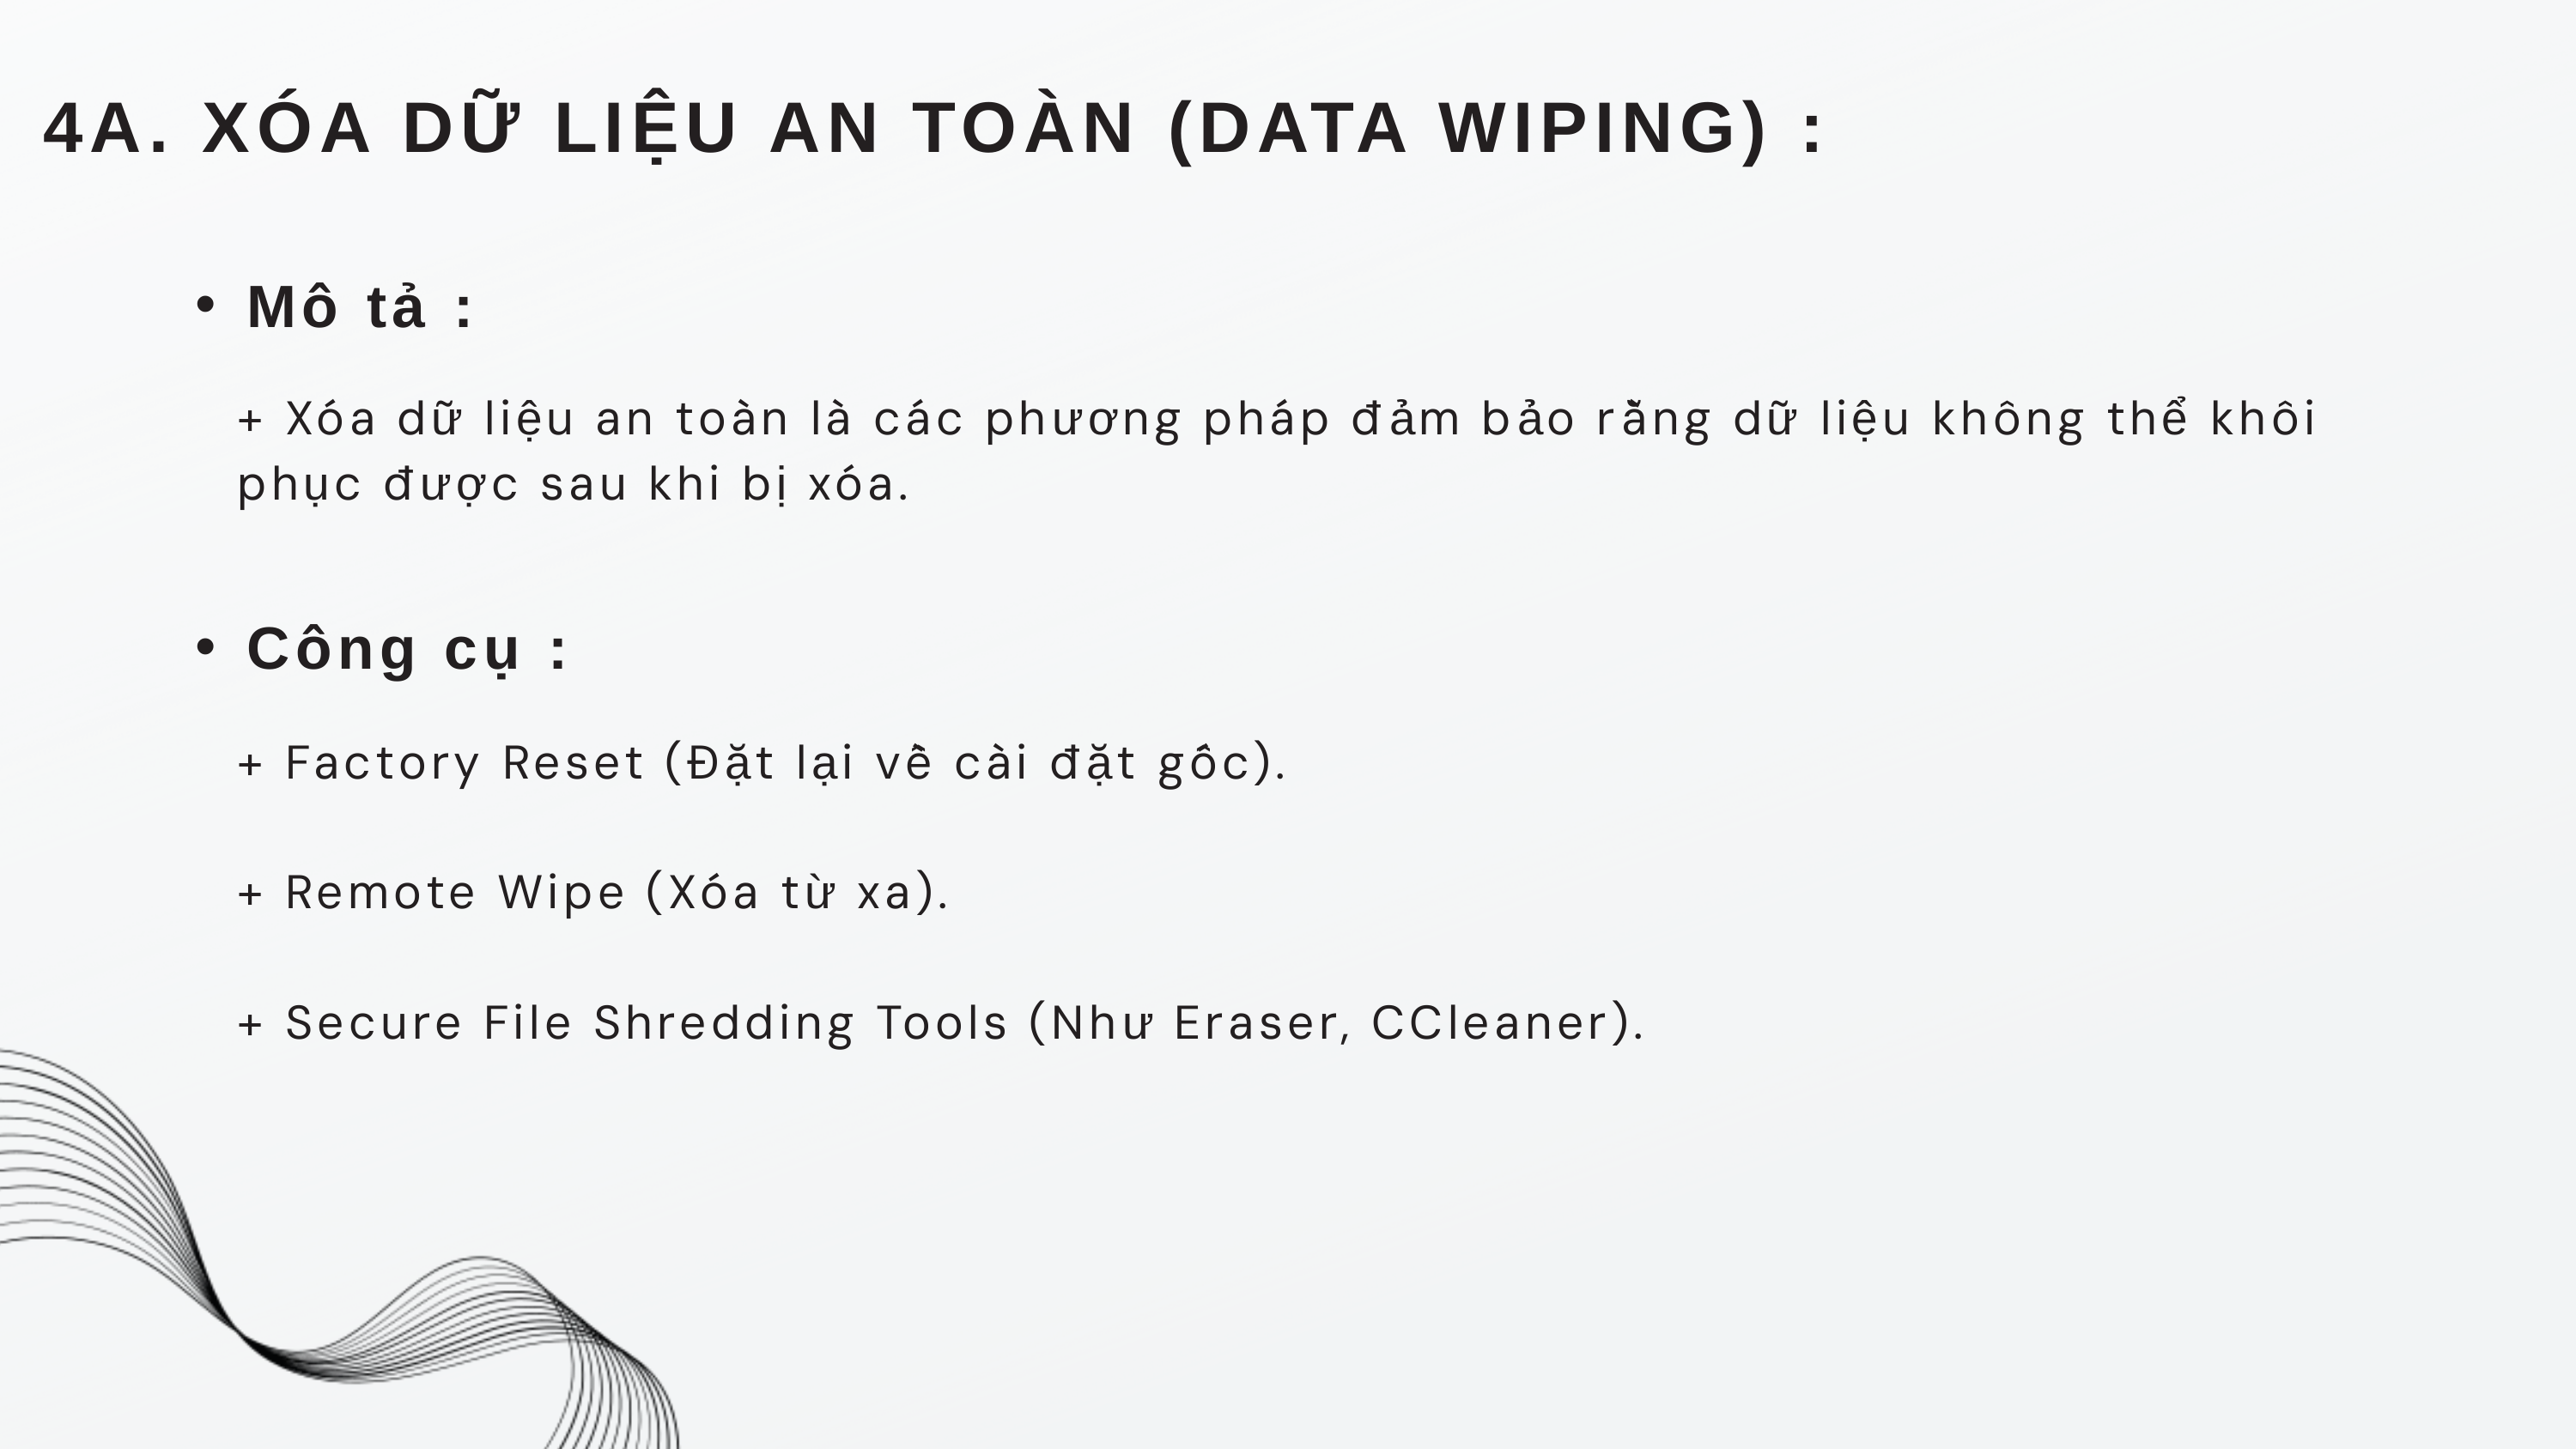

4A. XÓA DỮ LIỆU AN TOÀN (DATA WIPING) :
Mô tả :

+ Xóa dữ liệu an toàn là các phương pháp đảm bảo rằng dữ liệu không thể khôi phục được sau khi bị xóa.

Công cụ :

+ Factory Reset (Đặt lại về cài đặt gốc).

+ Remote Wipe (Xóa từ xa).

+ Secure File Shredding Tools (Như Eraser, CCleaner).